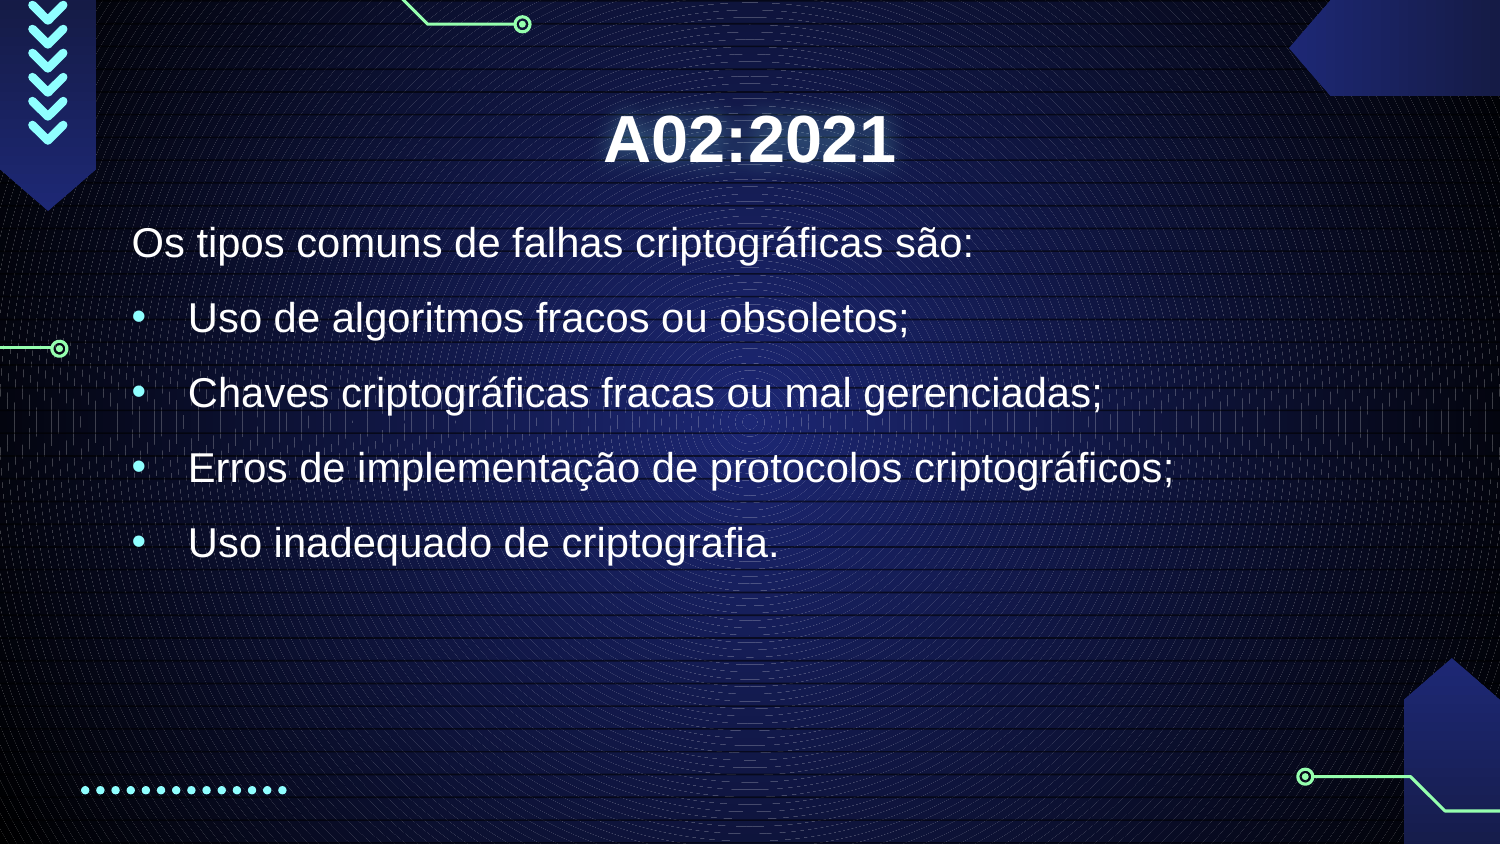

# A02:2021
Os tipos comuns de falhas criptográficas são:
Uso de algoritmos fracos ou obsoletos;
Chaves criptográficas fracas ou mal gerenciadas;
Erros de implementação de protocolos criptográficos;
Uso inadequado de criptografia.